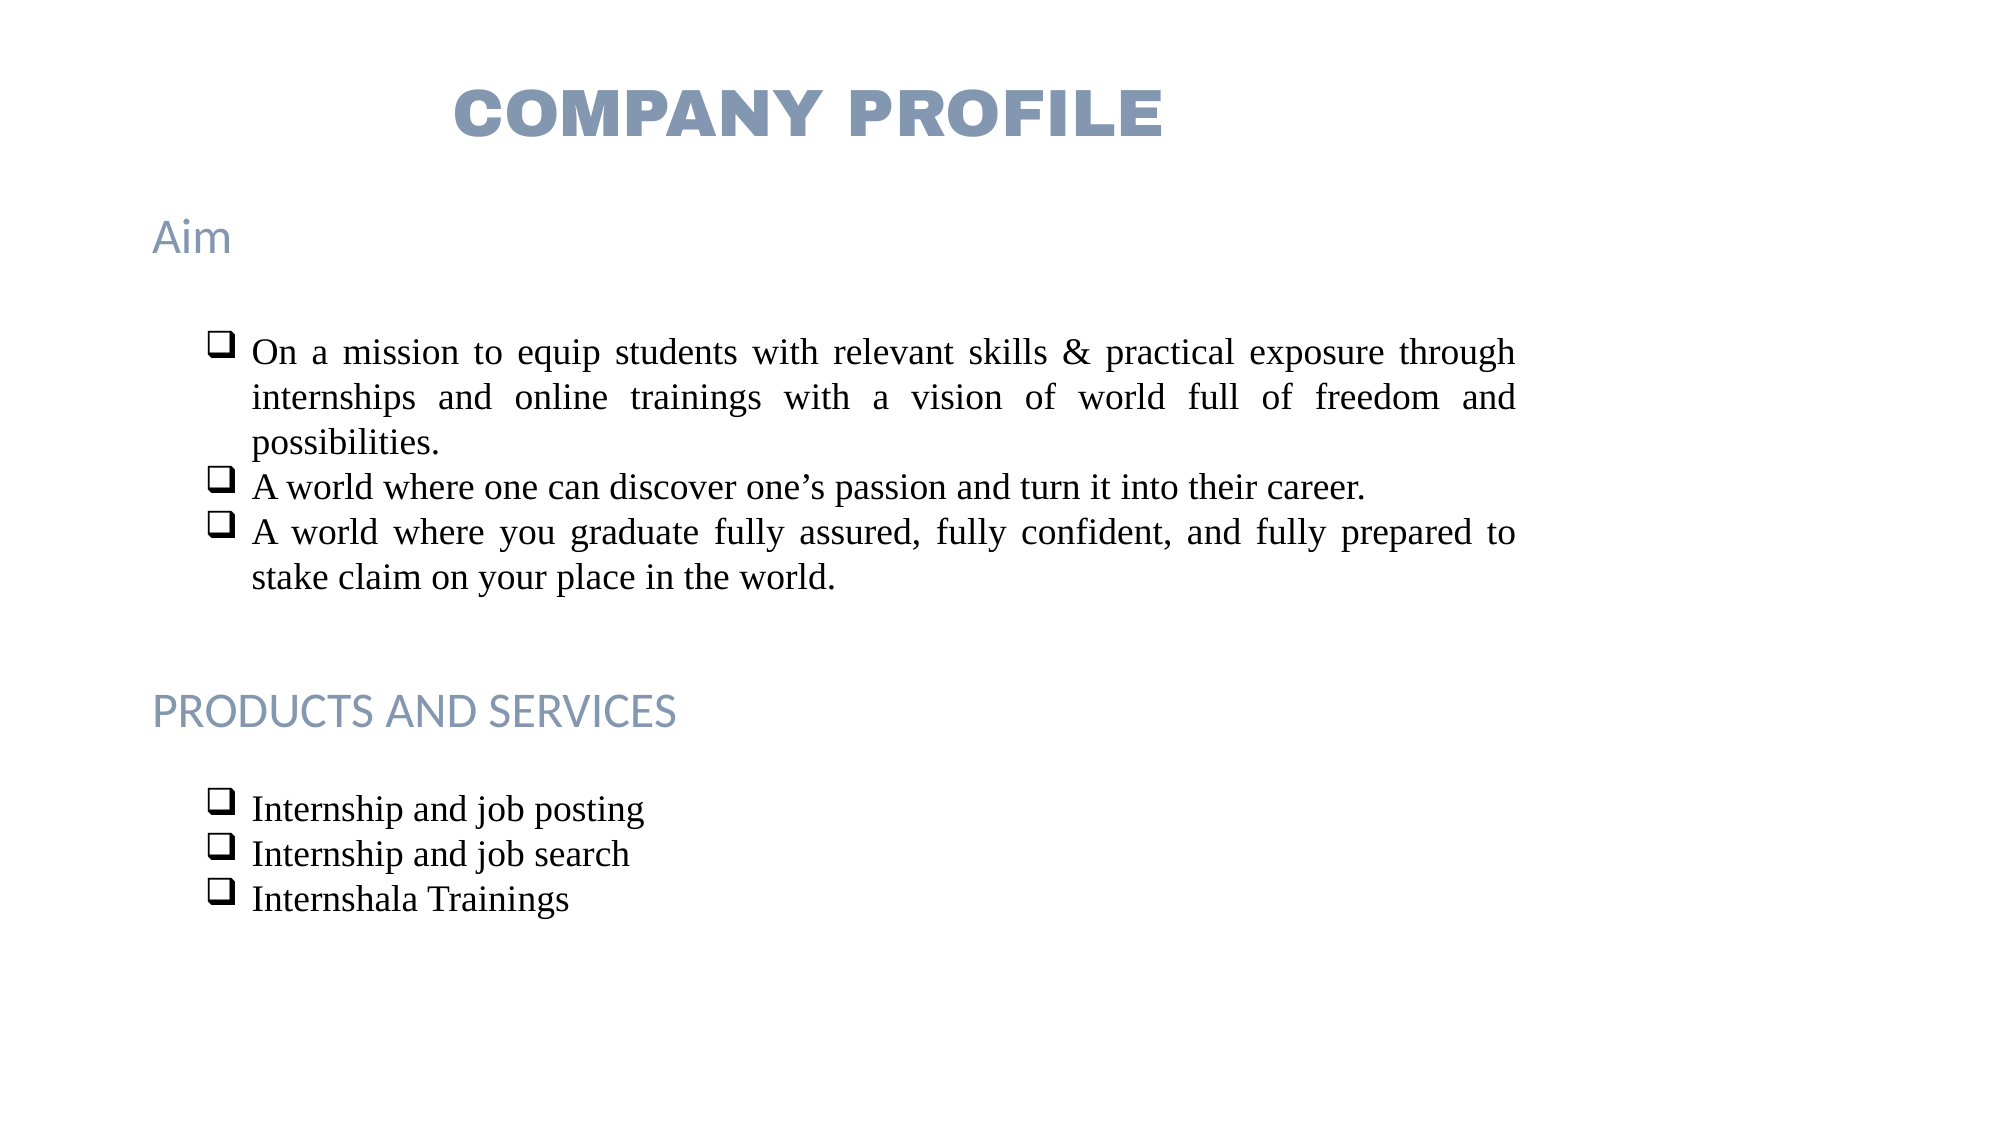

COMPANY PROFILE
Aim
On a mission to equip students with relevant skills & practical exposure through internships and online trainings with a vision of world full of freedom and possibilities.
A world where one can discover one’s passion and turn it into their career.
A world where you graduate fully assured, fully confident, and fully prepared to stake claim on your place in the world.
PRODUCTS AND SERVICES
Internship and job posting
Internship and job search
Internshala Trainings